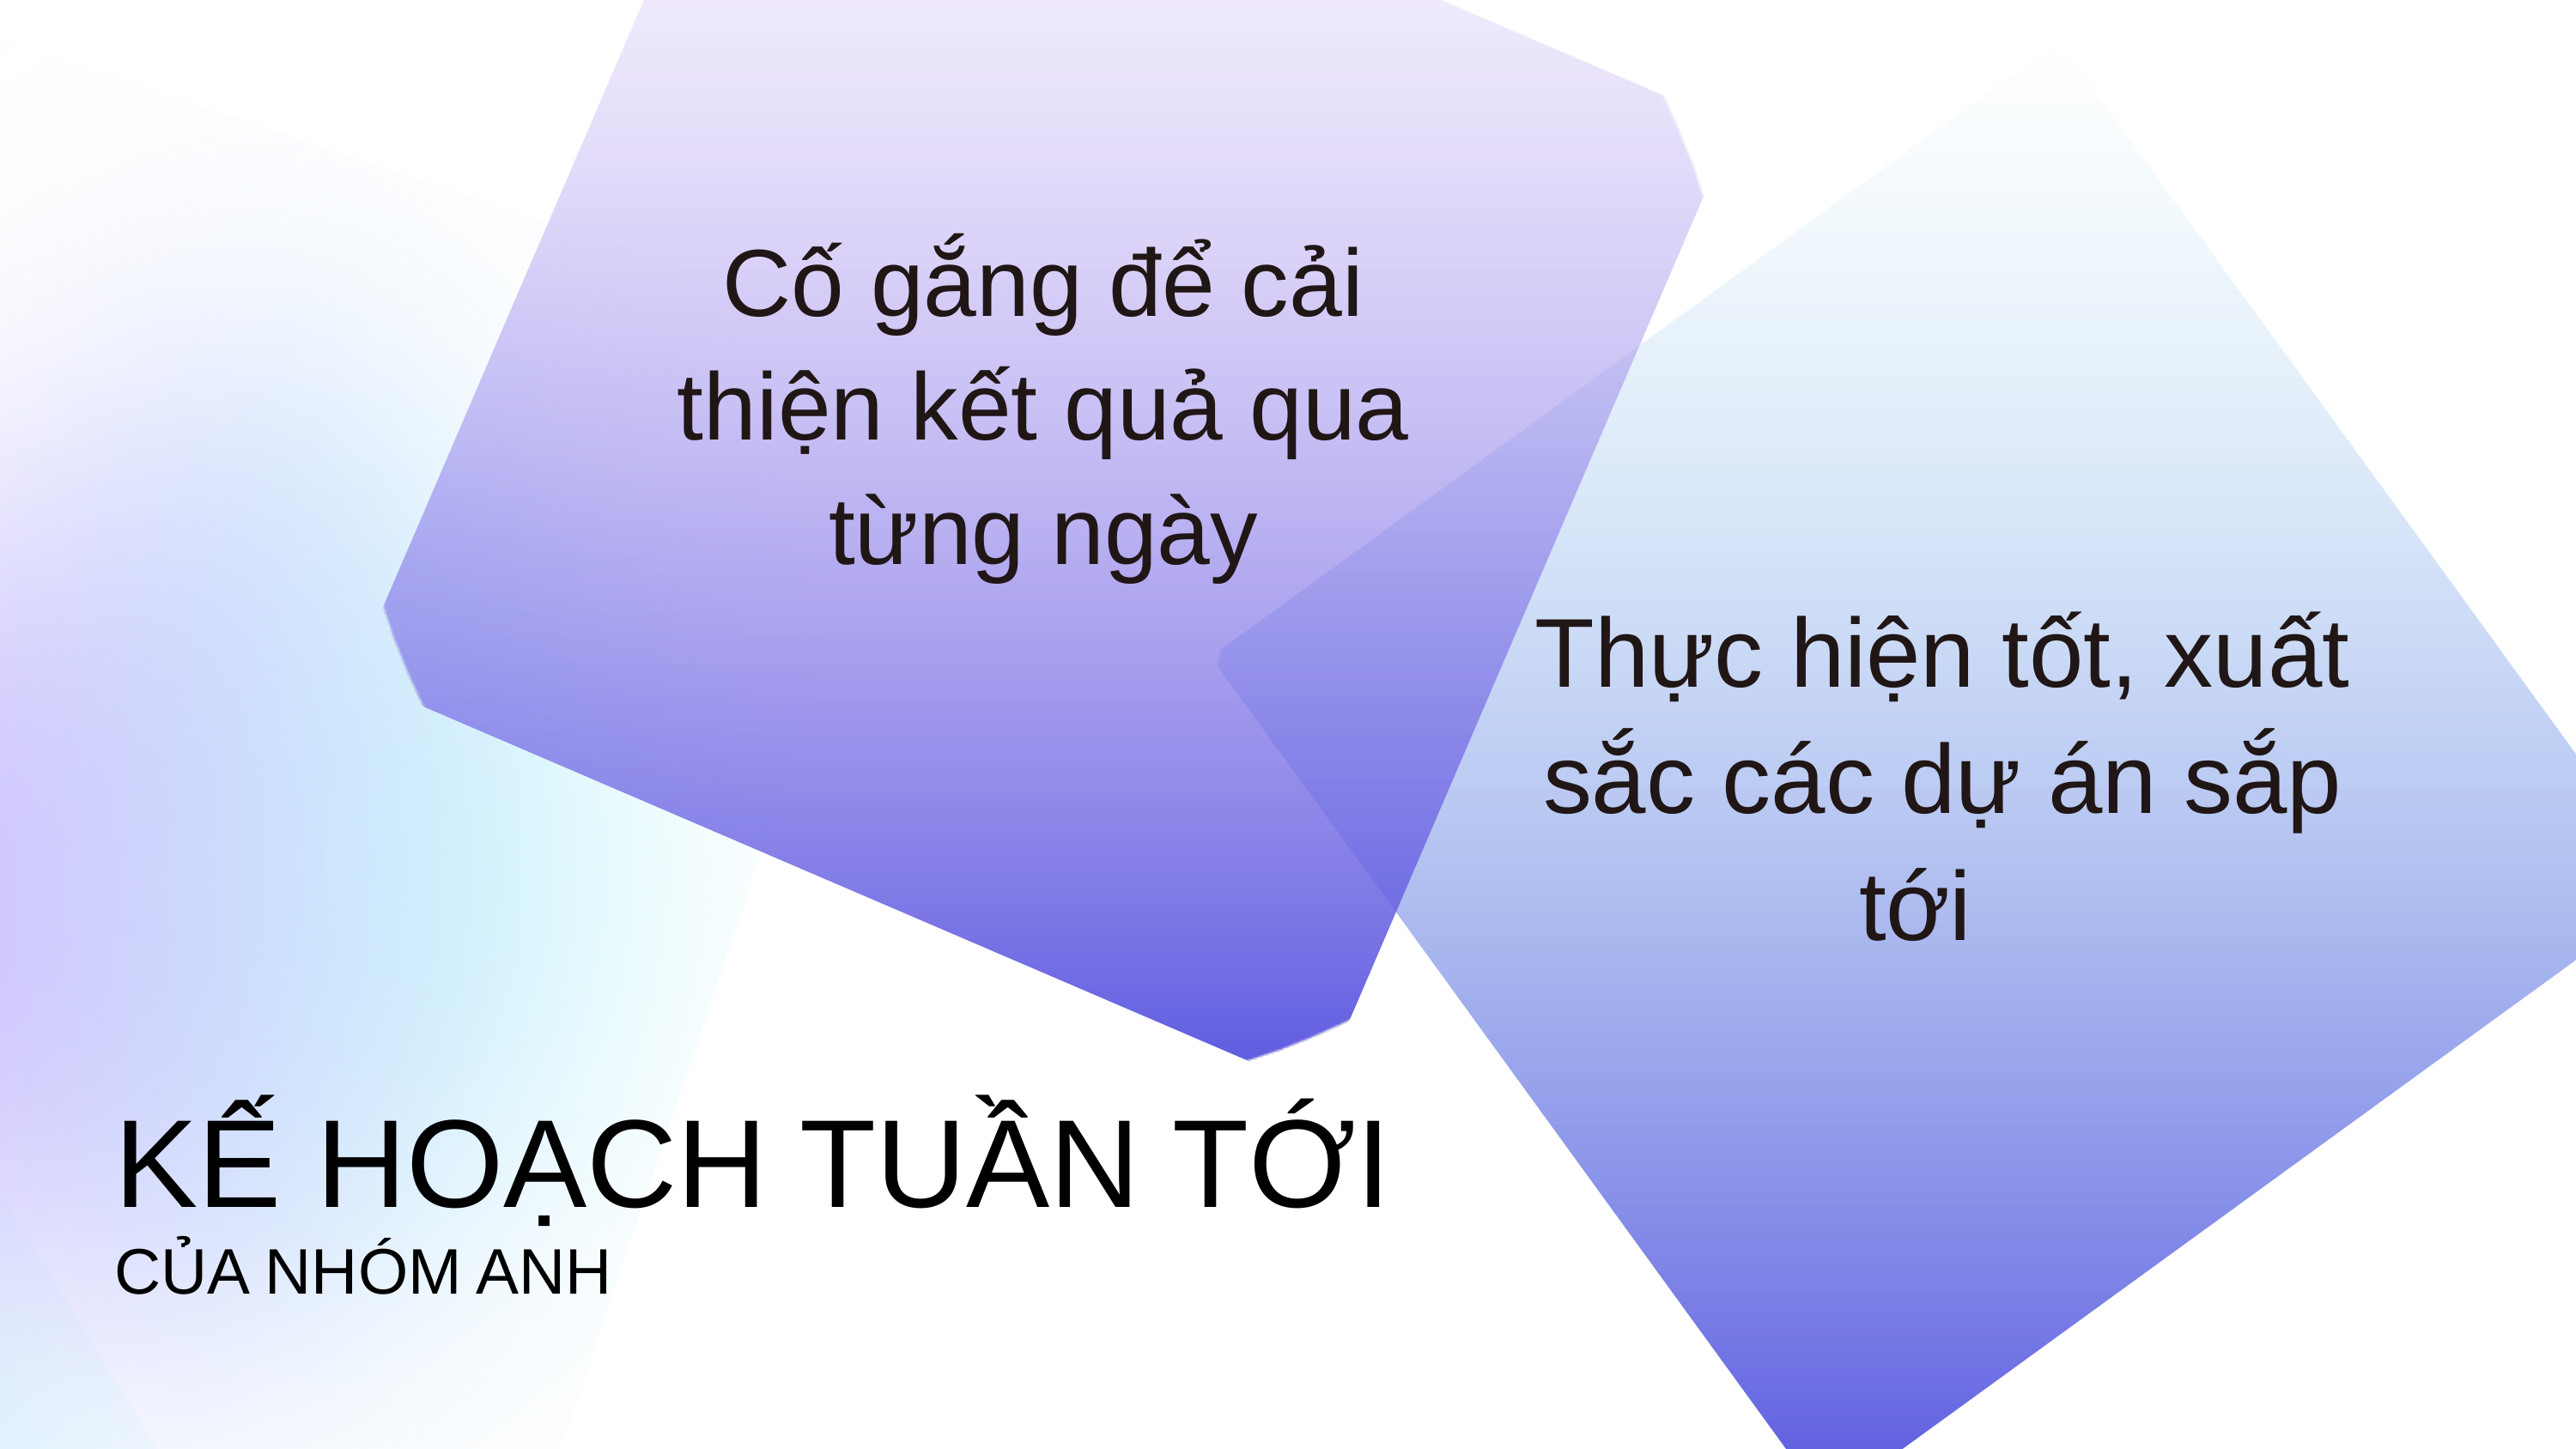

Cố gắng để cải thiện kết quả qua từng ngày

Thực hiện tốt, xuất sắc các dự án sắp tới

KẾ HOẠCH TUẦN TỚI
CỦA NHÓM ANH